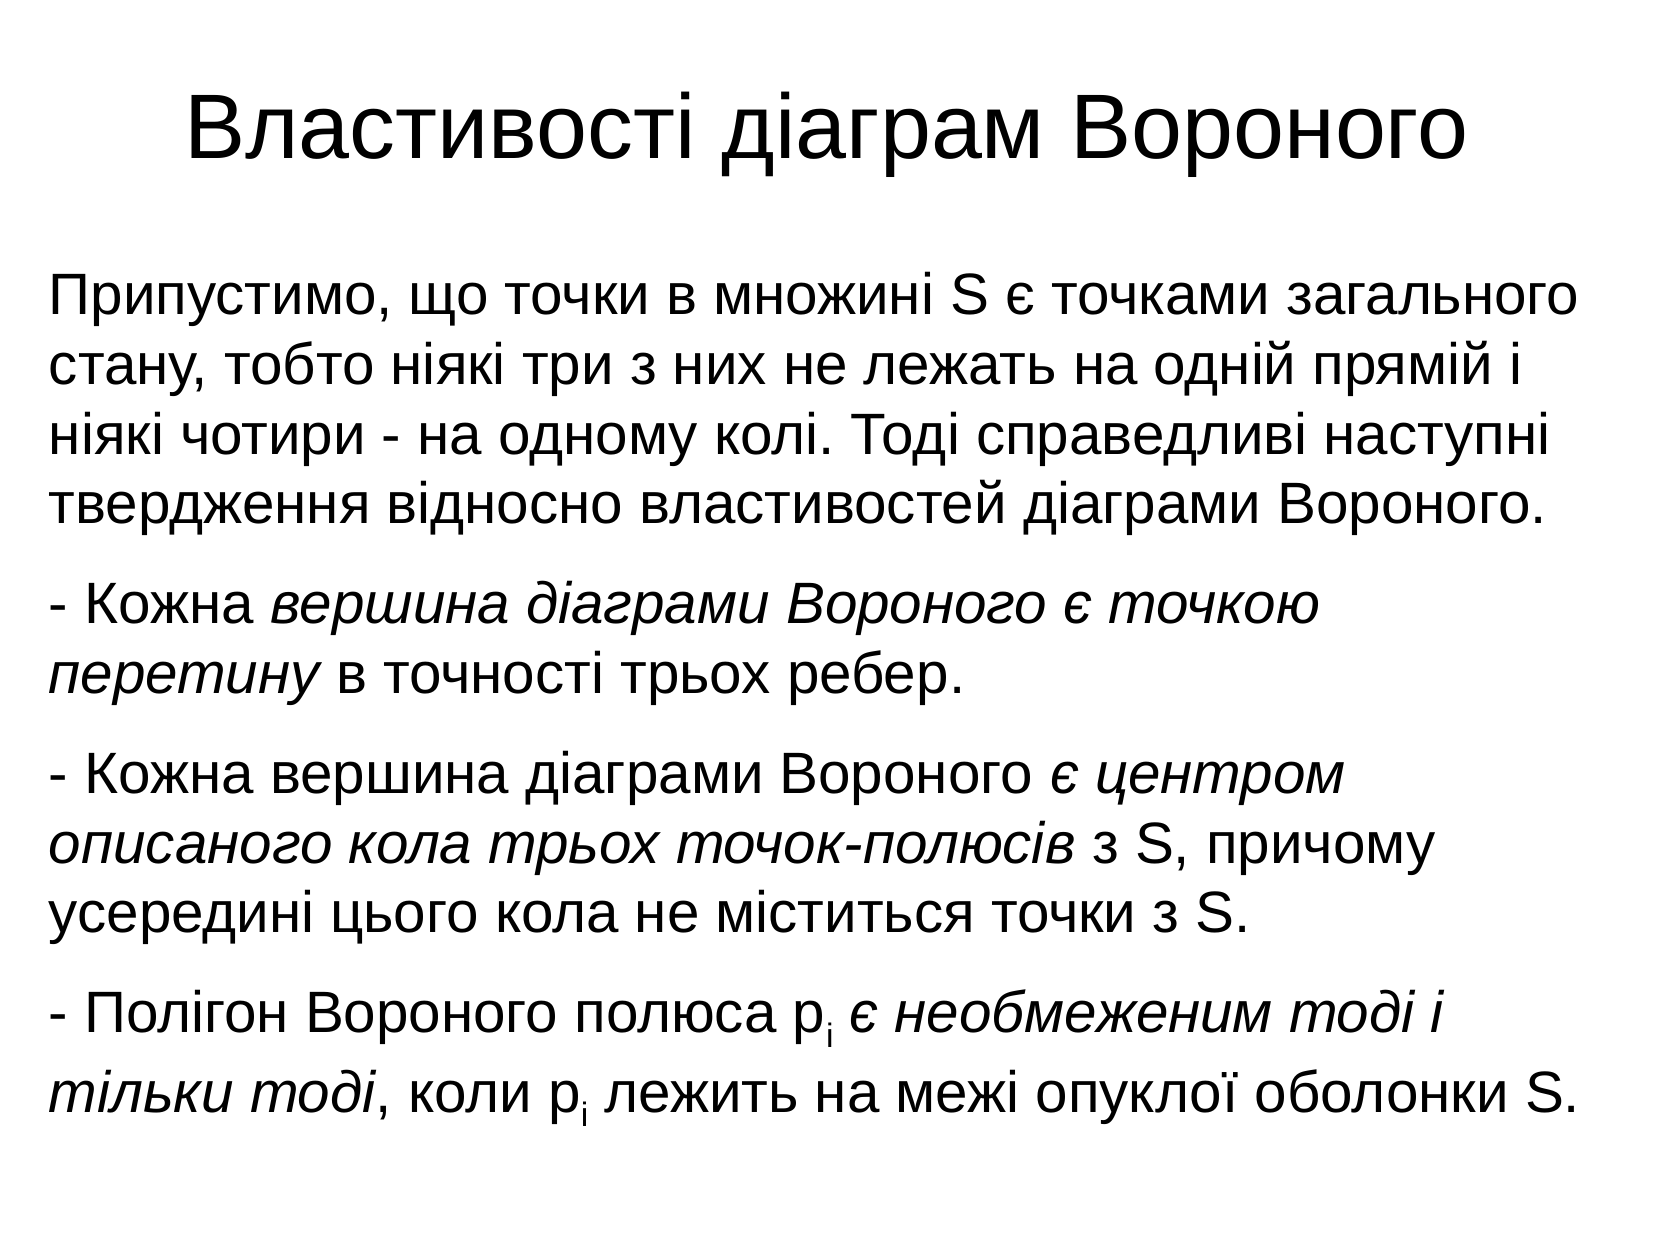

Властивості діаграм Вороного
Припустимо, що точки в множині S є точками загального стану, тобто ніякі три з них не лежать на одній прямій і ніякі чотири - на одному колі. Тоді справедливі наступні твердження відносно властивостей діаграми Вороного.
- Кожна вершина діаграми Вороного є точкою перетину в точності трьох ребер.
- Кожна вершина діаграми Вороного є центром описаного кола трьох точок-полюсів з S, причому усередині цього кола не міститься точки з S.
- Полігон Вороного полюса pi є необмеженим тоді і тільки тоді, коли pi лежить на межі опуклої оболонки S.